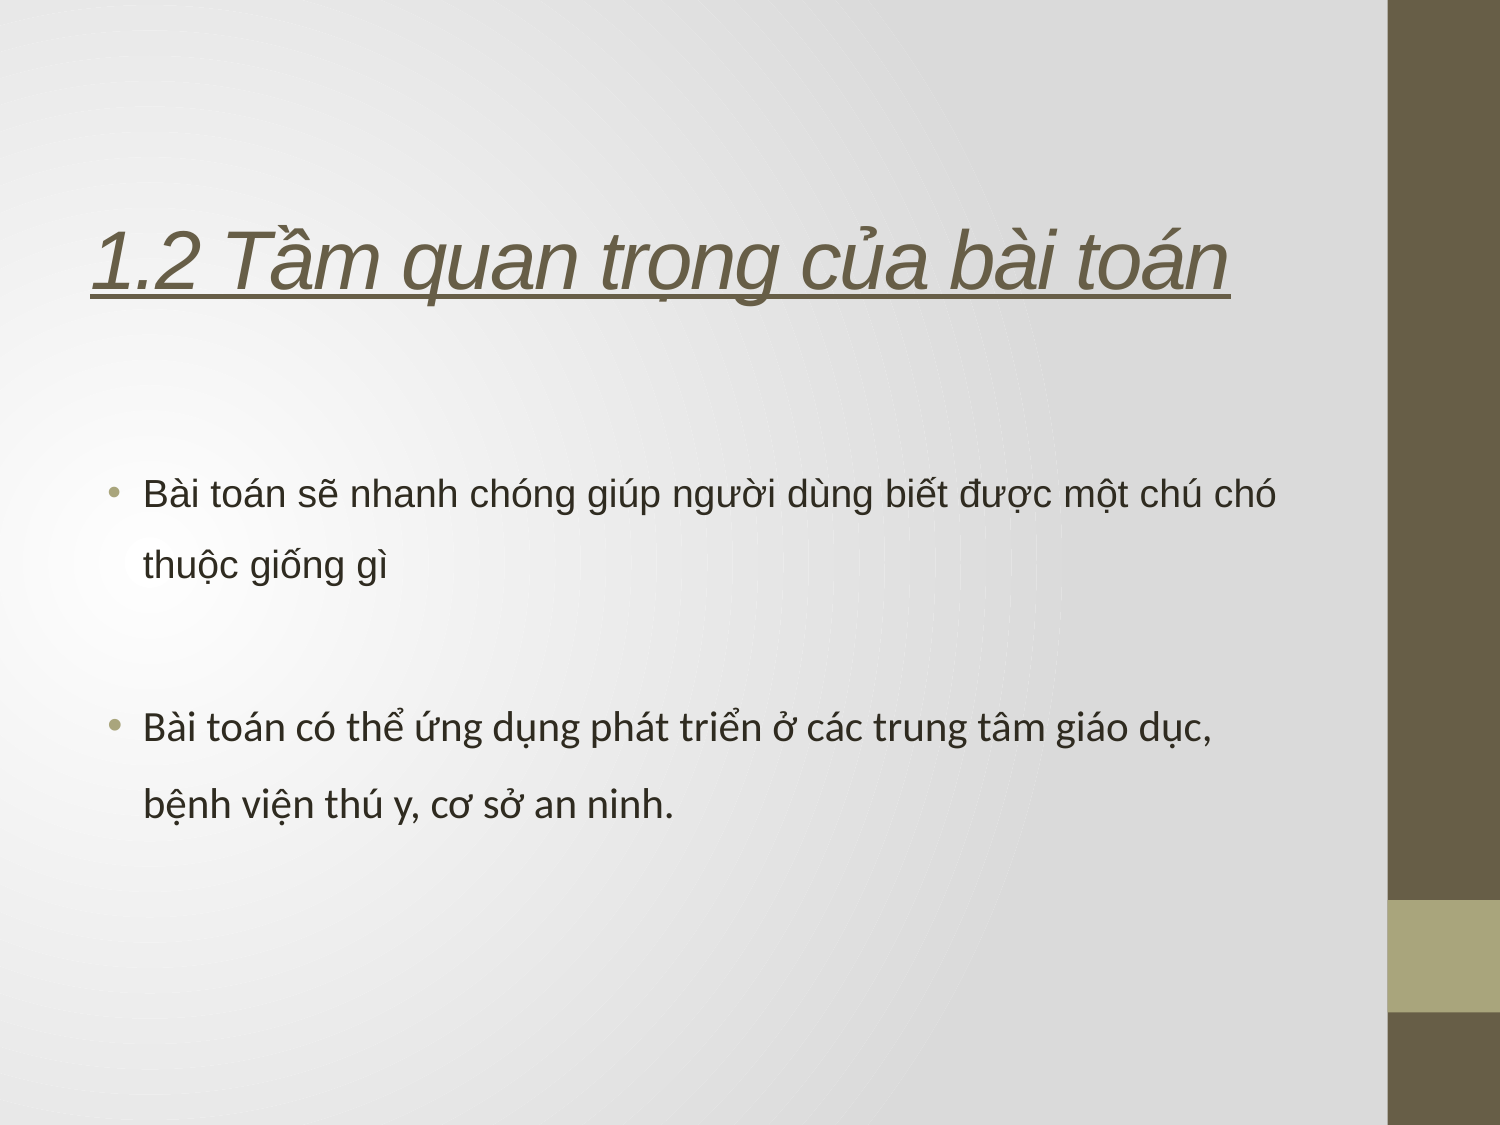

# 1.2 Tầm quan trọng của bài toán
Bài toán sẽ nhanh chóng giúp người dùng biết được một chú chó thuộc giống gì

Bài toán có thể ứng dụng phát triển ở các trung tâm giáo dục, bệnh viện thú y, cơ sở an ninh.